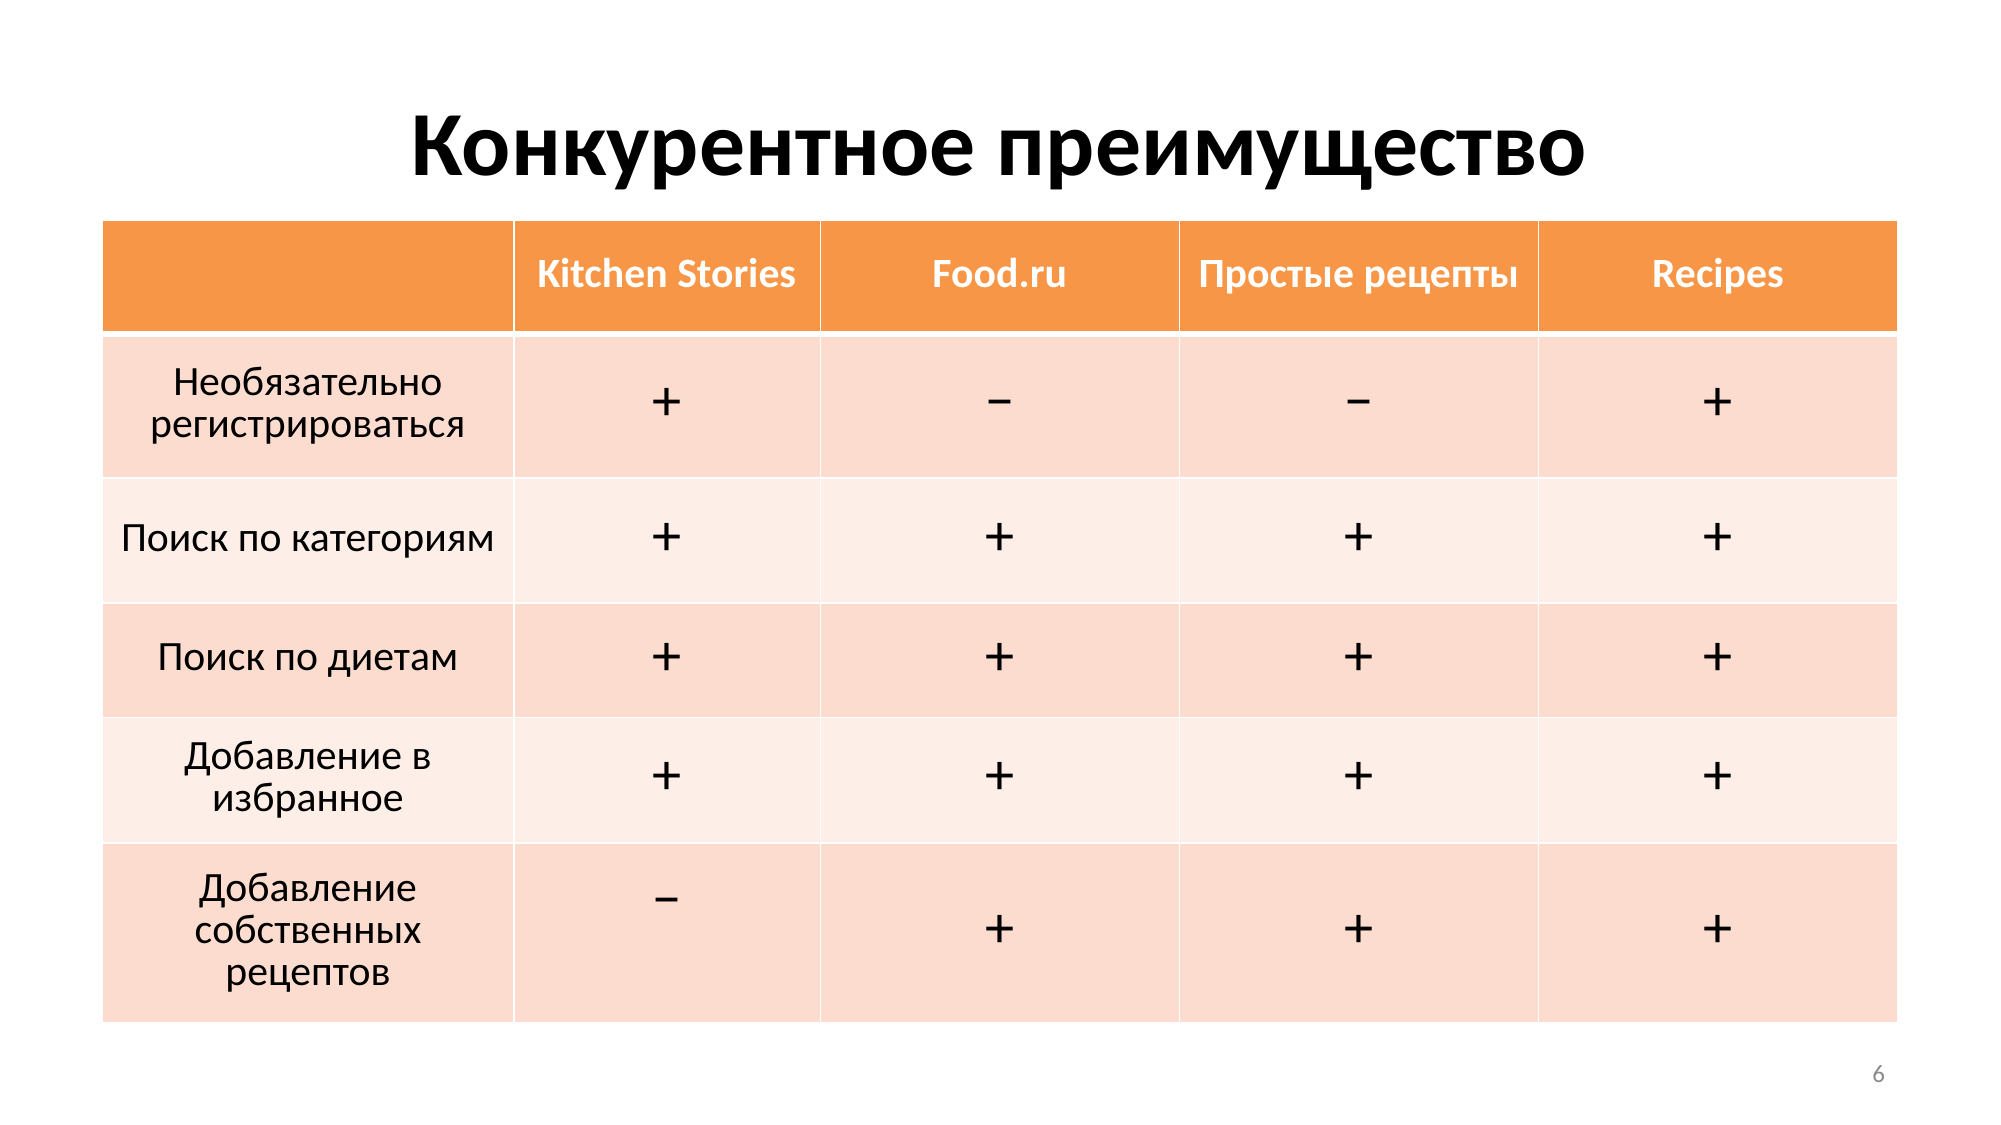

# Конкурентное преимущество
|  | Kitchen Stories | Food.ru | Простые рецепты | Recipes |
| --- | --- | --- | --- | --- |
| Необязательно регистрироваться | + | − | − | + |
| Поиск по категориям | + | + | + | + |
| Поиск по диетам | + | + | + | + |
| Добавление в избранное | + | + | + | + |
| Добавление собственных рецептов | − | + | + | + |
6